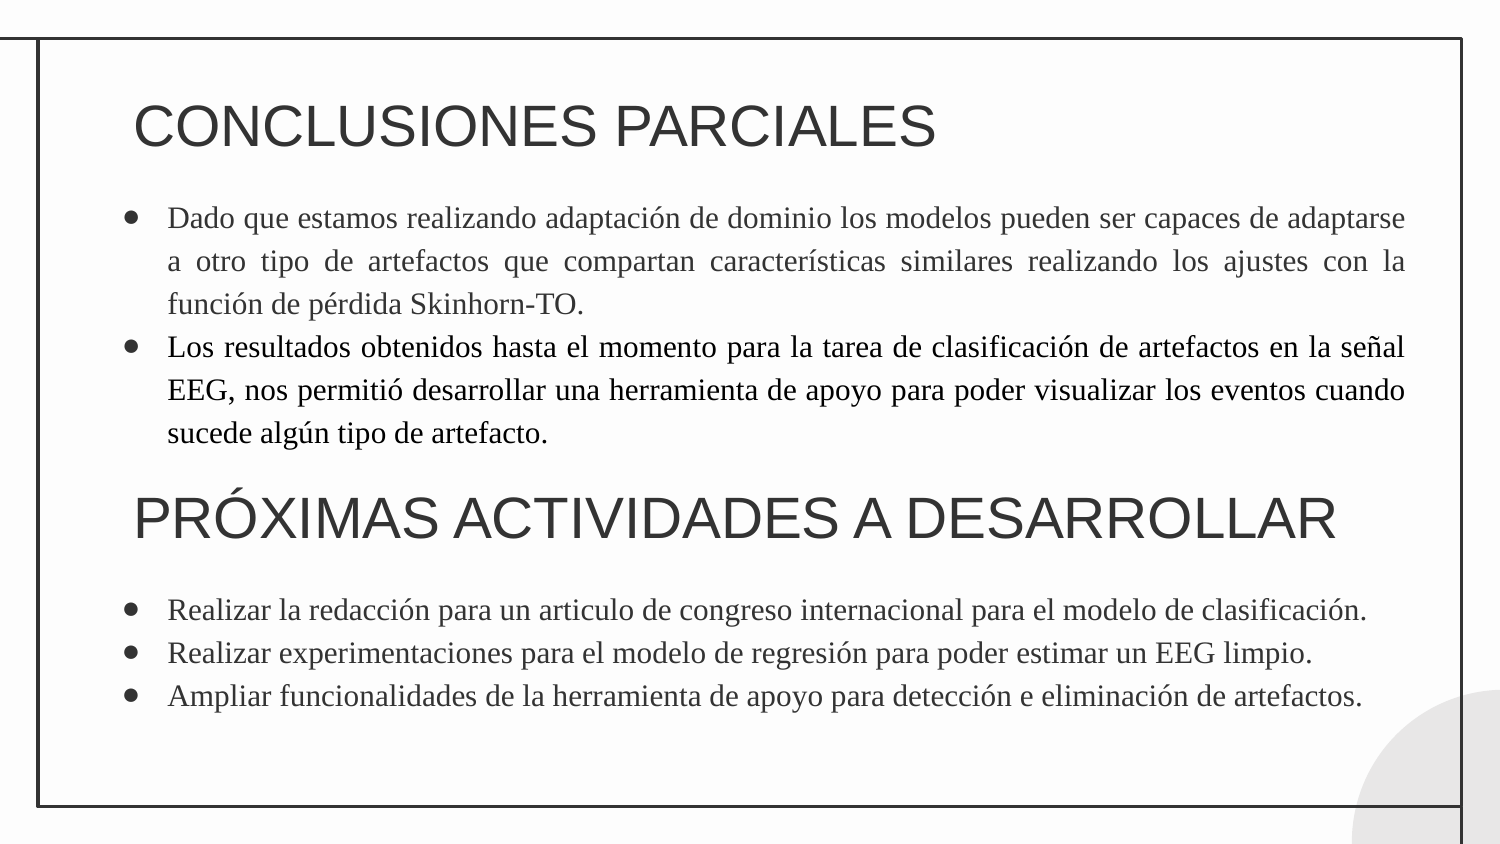

# CONCLUSIONES PARCIALES
Dado que estamos realizando adaptación de dominio los modelos pueden ser capaces de adaptarse a otro tipo de artefactos que compartan características similares realizando los ajustes con la función de pérdida Skinhorn-TO.
Los resultados obtenidos hasta el momento para la tarea de clasificación de artefactos en la señal EEG, nos permitió desarrollar una herramienta de apoyo para poder visualizar los eventos cuando sucede algún tipo de artefacto.

PRÓXIMAS ACTIVIDADES A DESARROLLAR
Realizar la redacción para un articulo de congreso internacional para el modelo de clasificación.
Realizar experimentaciones para el modelo de regresión para poder estimar un EEG limpio.
Ampliar funcionalidades de la herramienta de apoyo para detección e eliminación de artefactos.